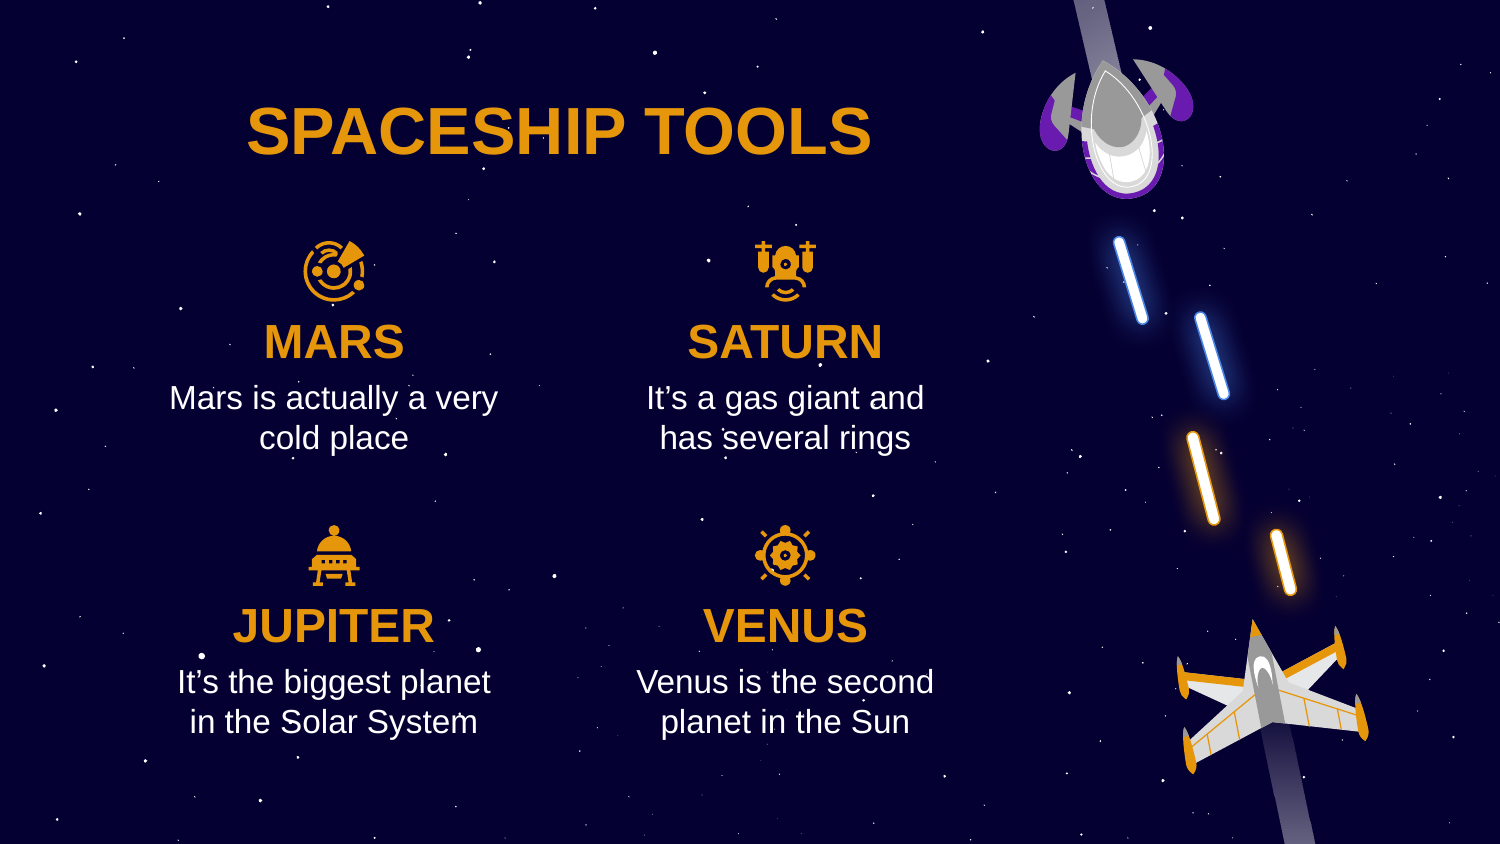

# SPACESHIP TOOLS

MARS
SATURN
Mars is actually a very cold place
It’s a gas giant and has several rings

JUPITER
VENUS
It’s the biggest planet in the Solar System
Venus is the second planet in the Sun